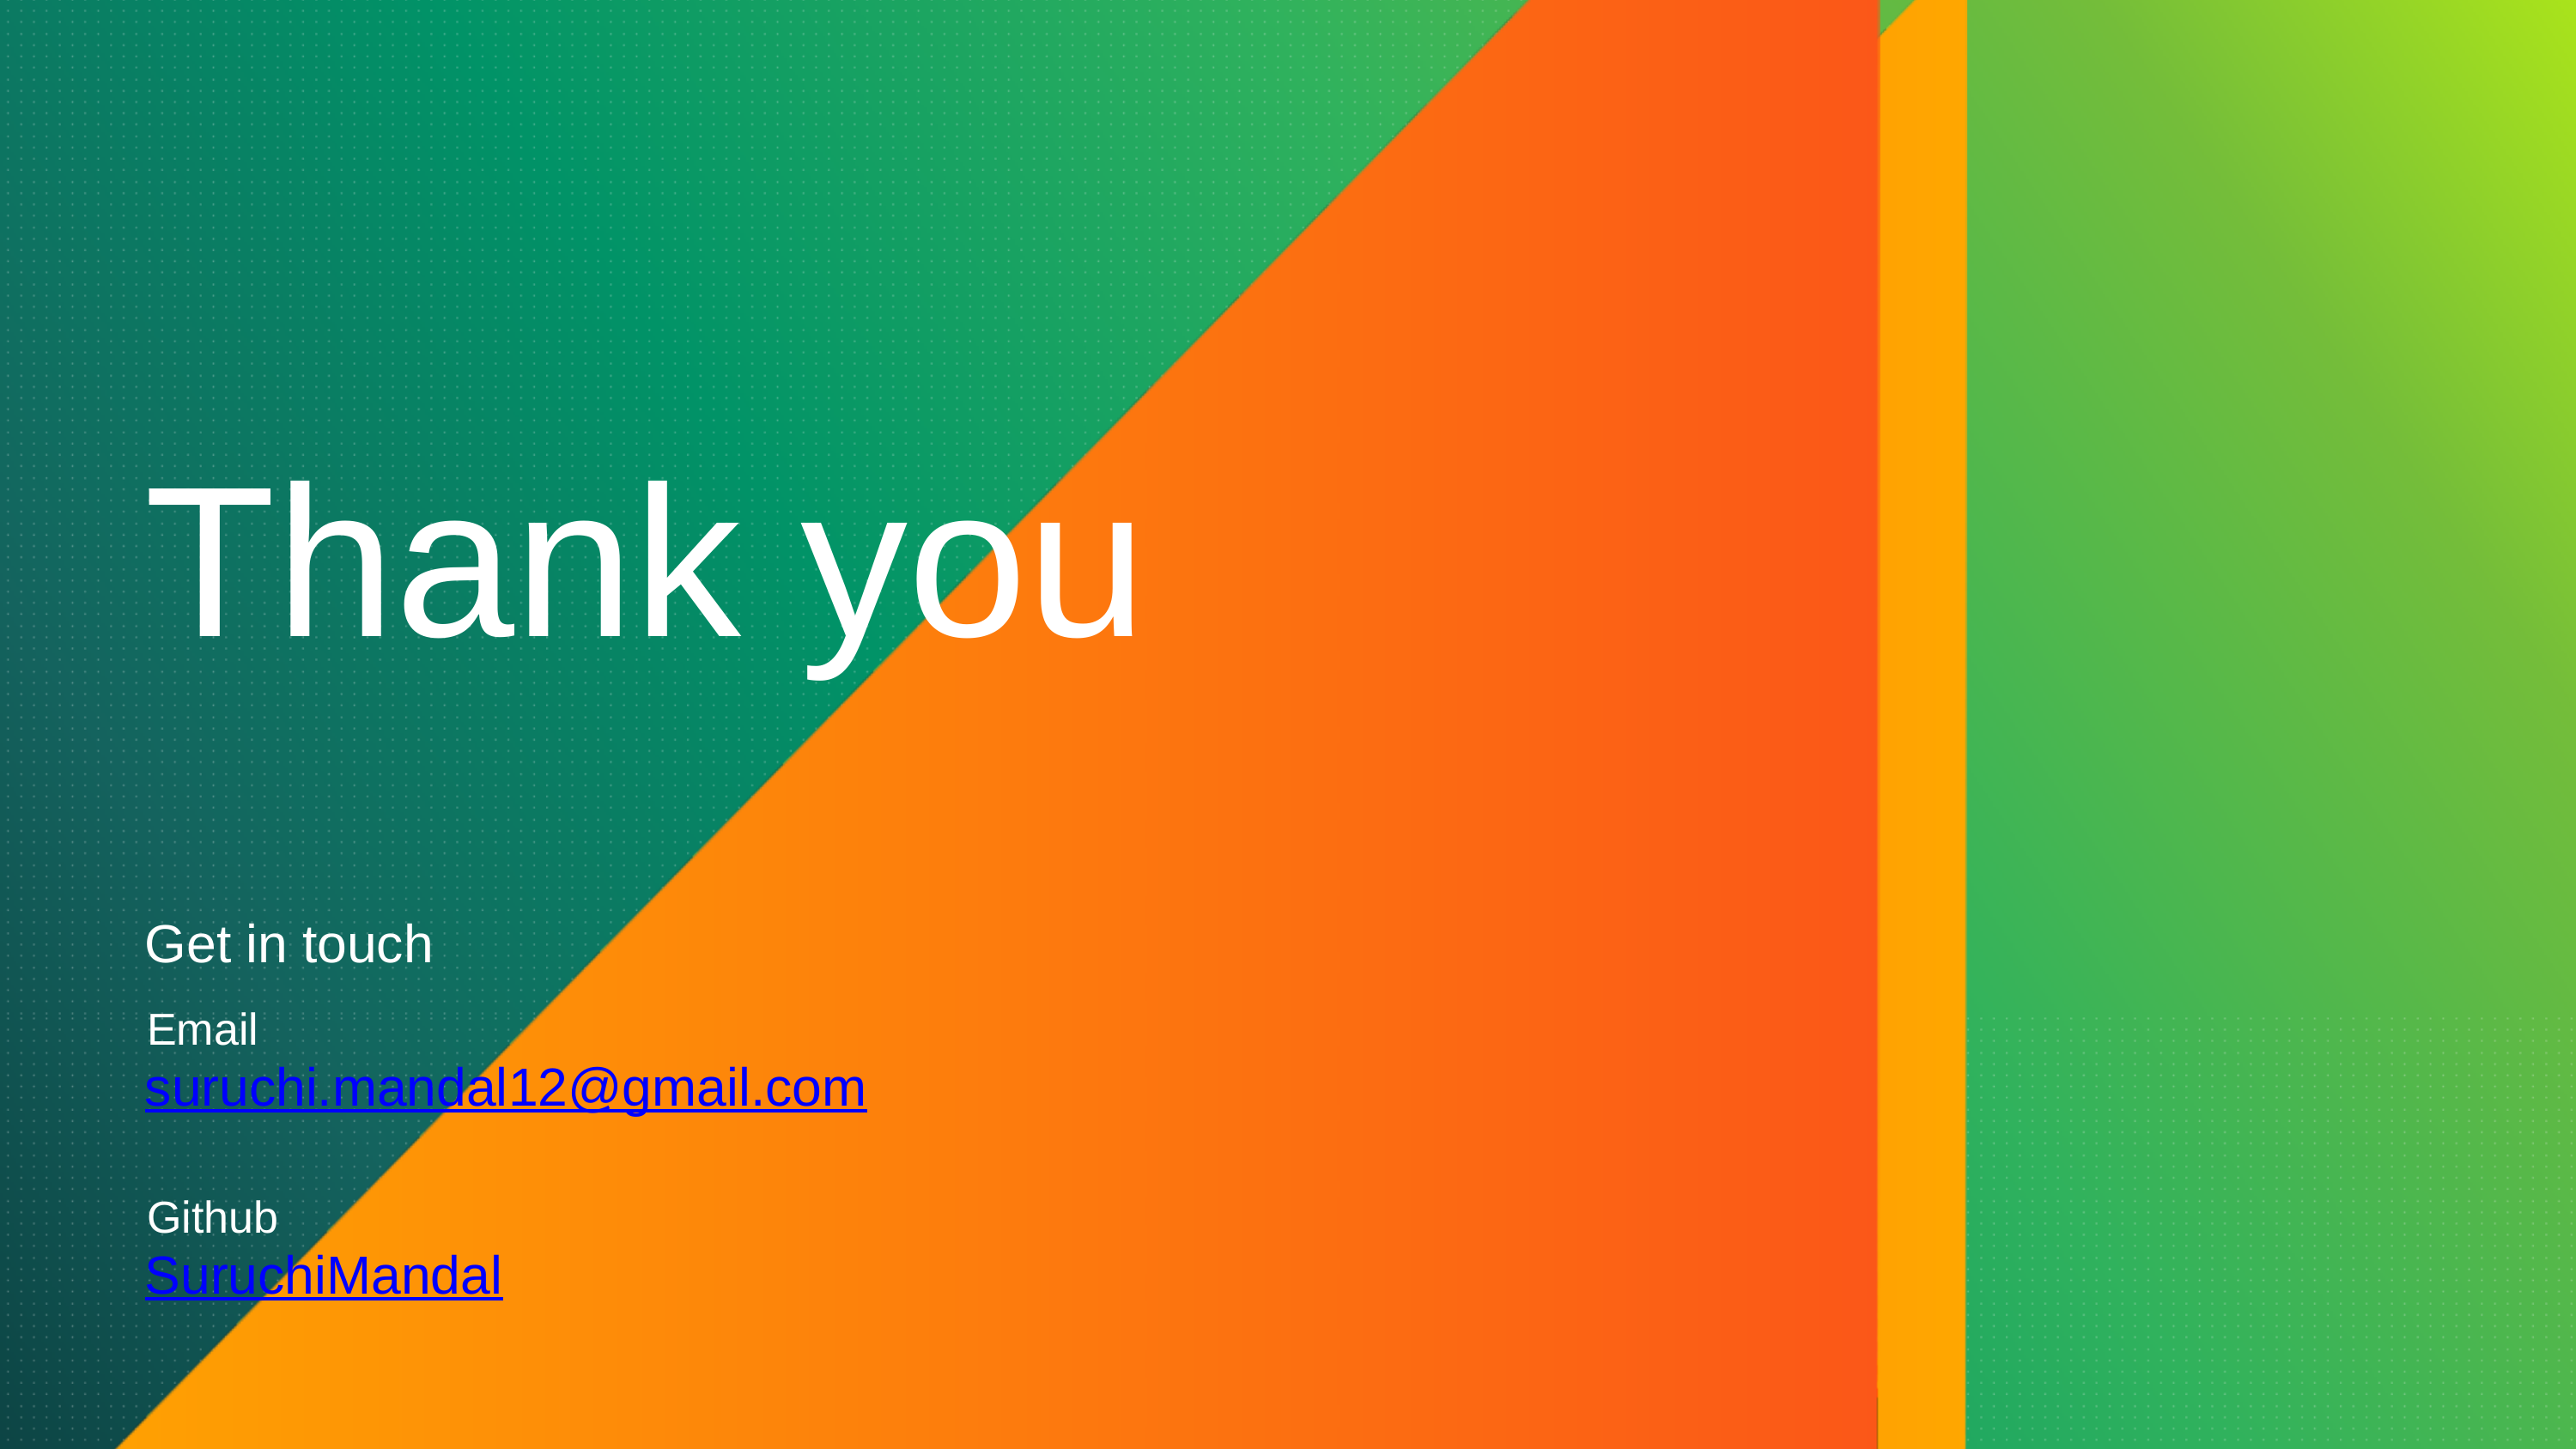

Thank you
Get in touch
Email

suruchi.mandal12@gmail.com
Github
SuruchiMandal